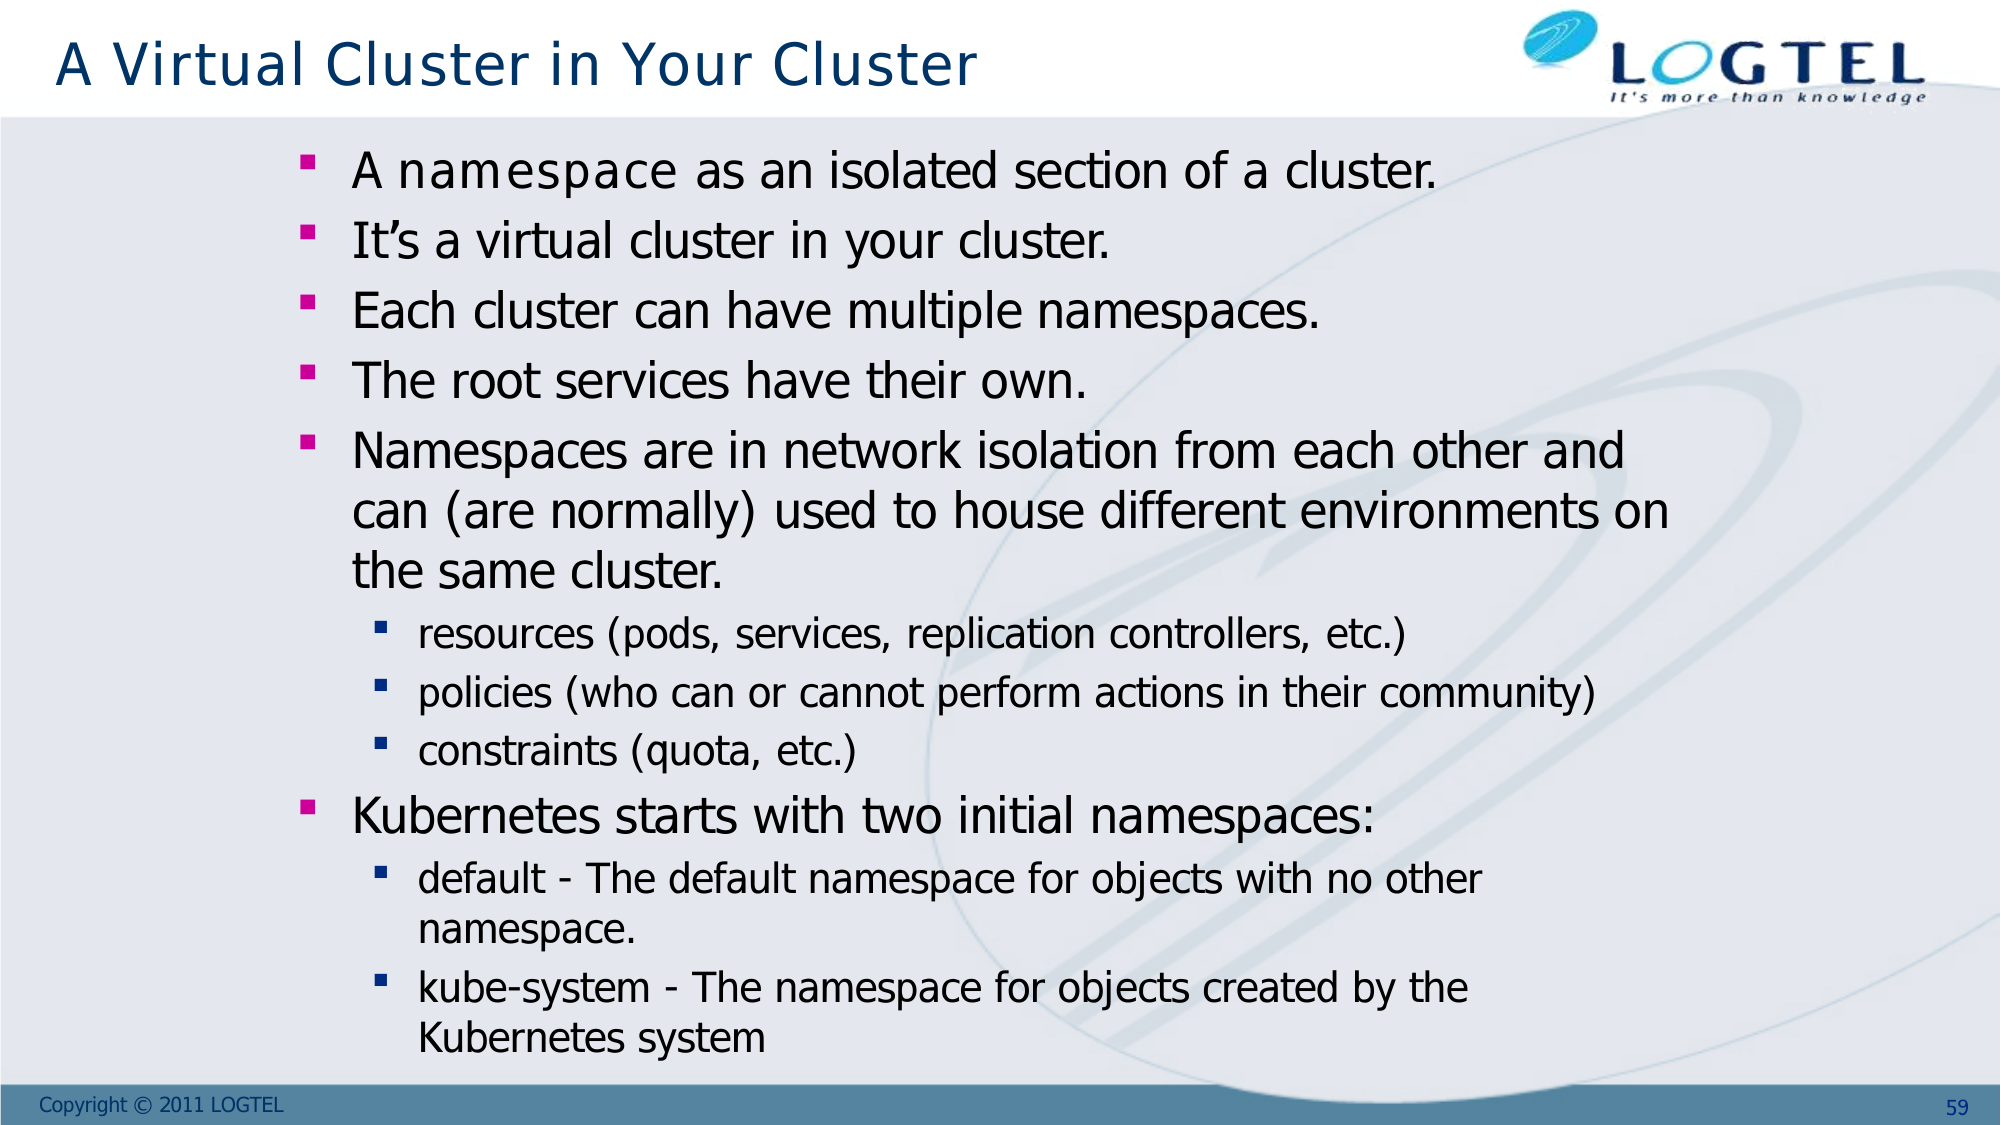

# A Virtual Cluster in Your Cluster
A namespace as an isolated section of a cluster.
It’s a virtual cluster in your cluster.
Each cluster can have multiple namespaces.
The root services have their own.
Namespaces are in network isolation from each other and can (are normally) used to house different environments on the same cluster.
resources (pods, services, replication controllers, etc.)
policies (who can or cannot perform actions in their community)
constraints (quota, etc.)
Kubernetes starts with two initial namespaces:
default - The default namespace for objects with no other namespace.
kube-system - The namespace for objects created by the Kubernetes system
59